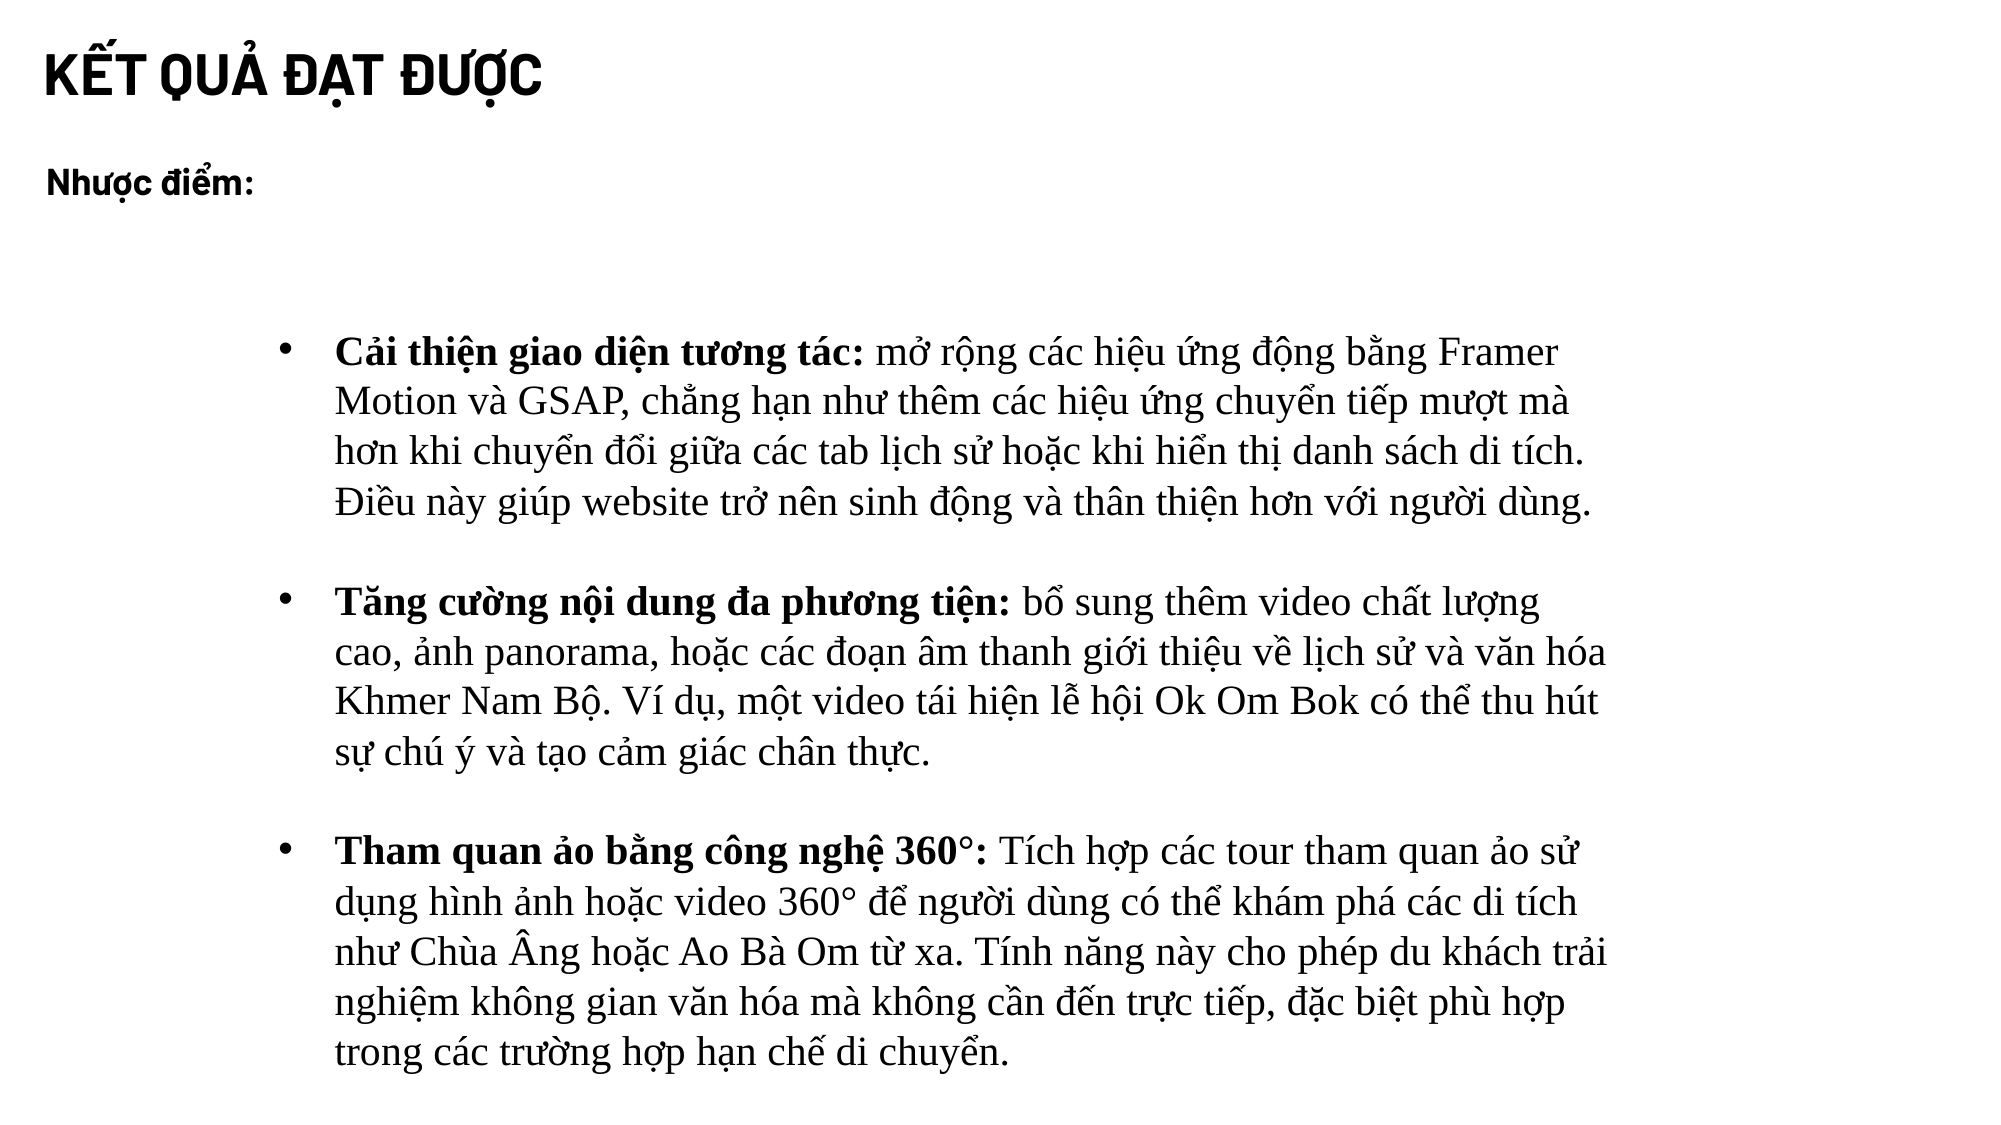

KẾT QUẢ ĐẠT ĐƯỢC
Nhược điểm:
Cải thiện giao diện tương tác: mở rộng các hiệu ứng động bằng Framer Motion và GSAP, chẳng hạn như thêm các hiệu ứng chuyển tiếp mượt mà hơn khi chuyển đổi giữa các tab lịch sử hoặc khi hiển thị danh sách di tích. Điều này giúp website trở nên sinh động và thân thiện hơn với người dùng.

Tăng cường nội dung đa phương tiện: bổ sung thêm video chất lượng cao, ảnh panorama, hoặc các đoạn âm thanh giới thiệu về lịch sử và văn hóa Khmer Nam Bộ. Ví dụ, một video tái hiện lễ hội Ok Om Bok có thể thu hút sự chú ý và tạo cảm giác chân thực.

Tham quan ảo bằng công nghệ 360°: Tích hợp các tour tham quan ảo sử dụng hình ảnh hoặc video 360° để người dùng có thể khám phá các di tích như Chùa Âng hoặc Ao Bà Om từ xa. Tính năng này cho phép du khách trải nghiệm không gian văn hóa mà không cần đến trực tiếp, đặc biệt phù hợp trong các trường hợp hạn chế di chuyển.